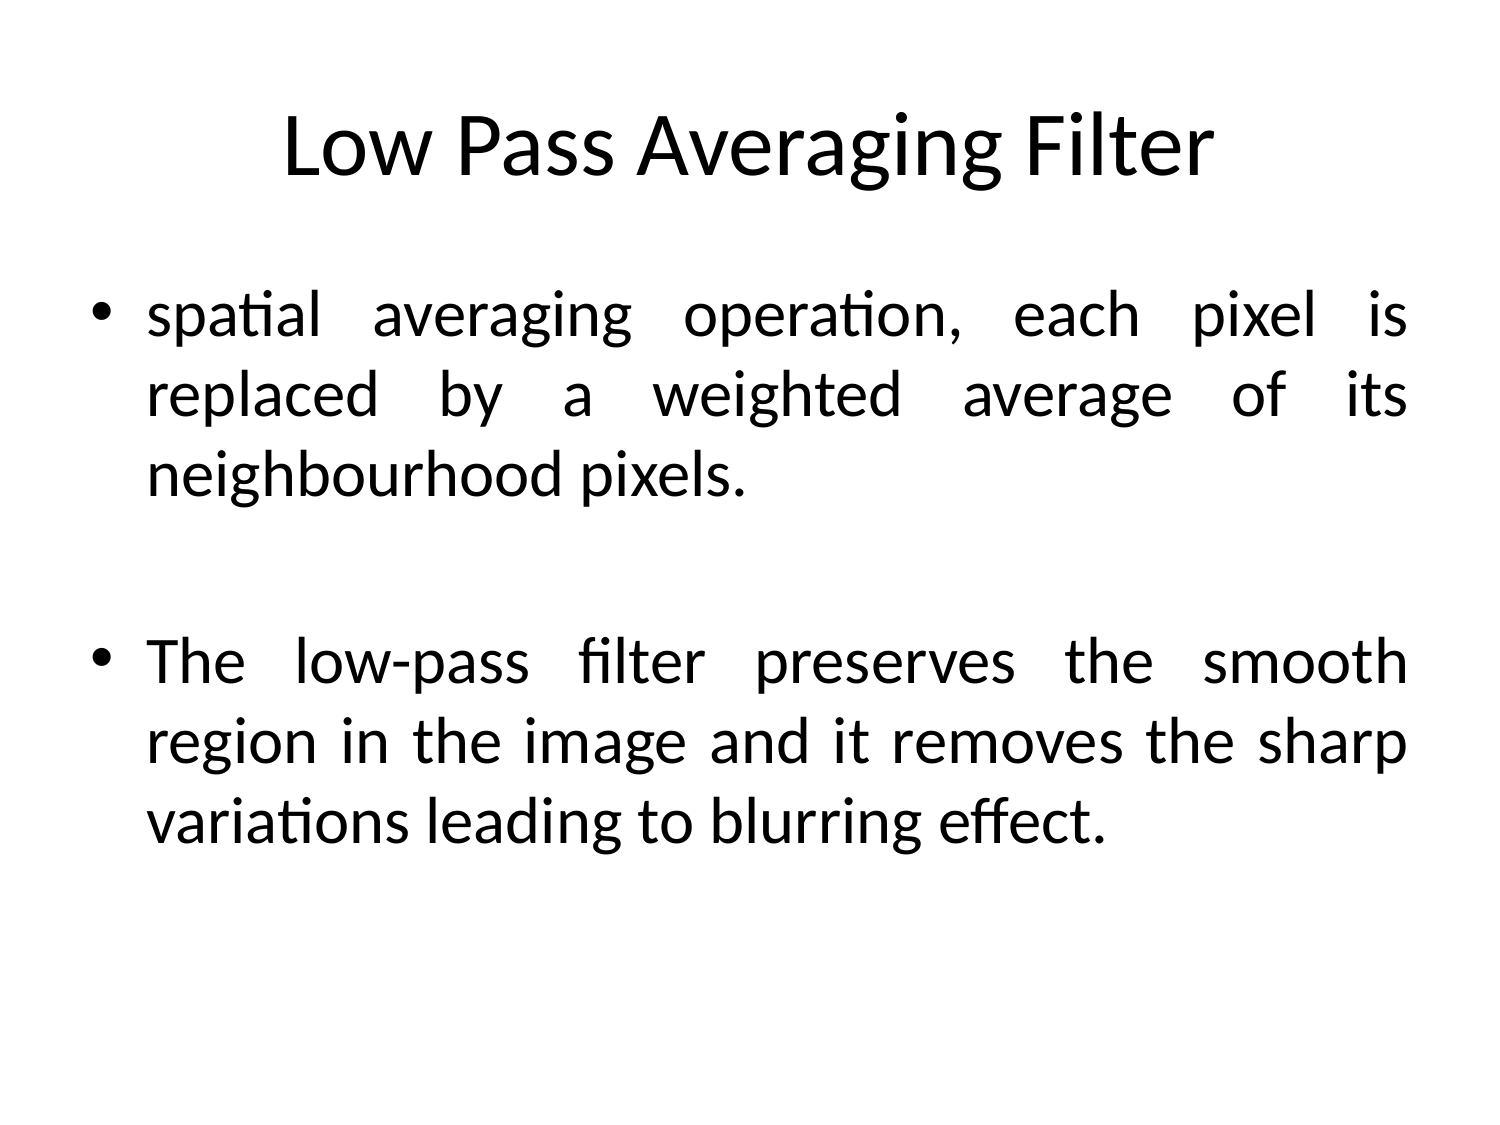

# Low Pass Averaging Filter
spatial averaging operation, each pixel is replaced by a weighted average of its neighbourhood pixels.

The low-pass filter preserves the smooth region in the image and it removes the sharp variations leading to blurring effect.